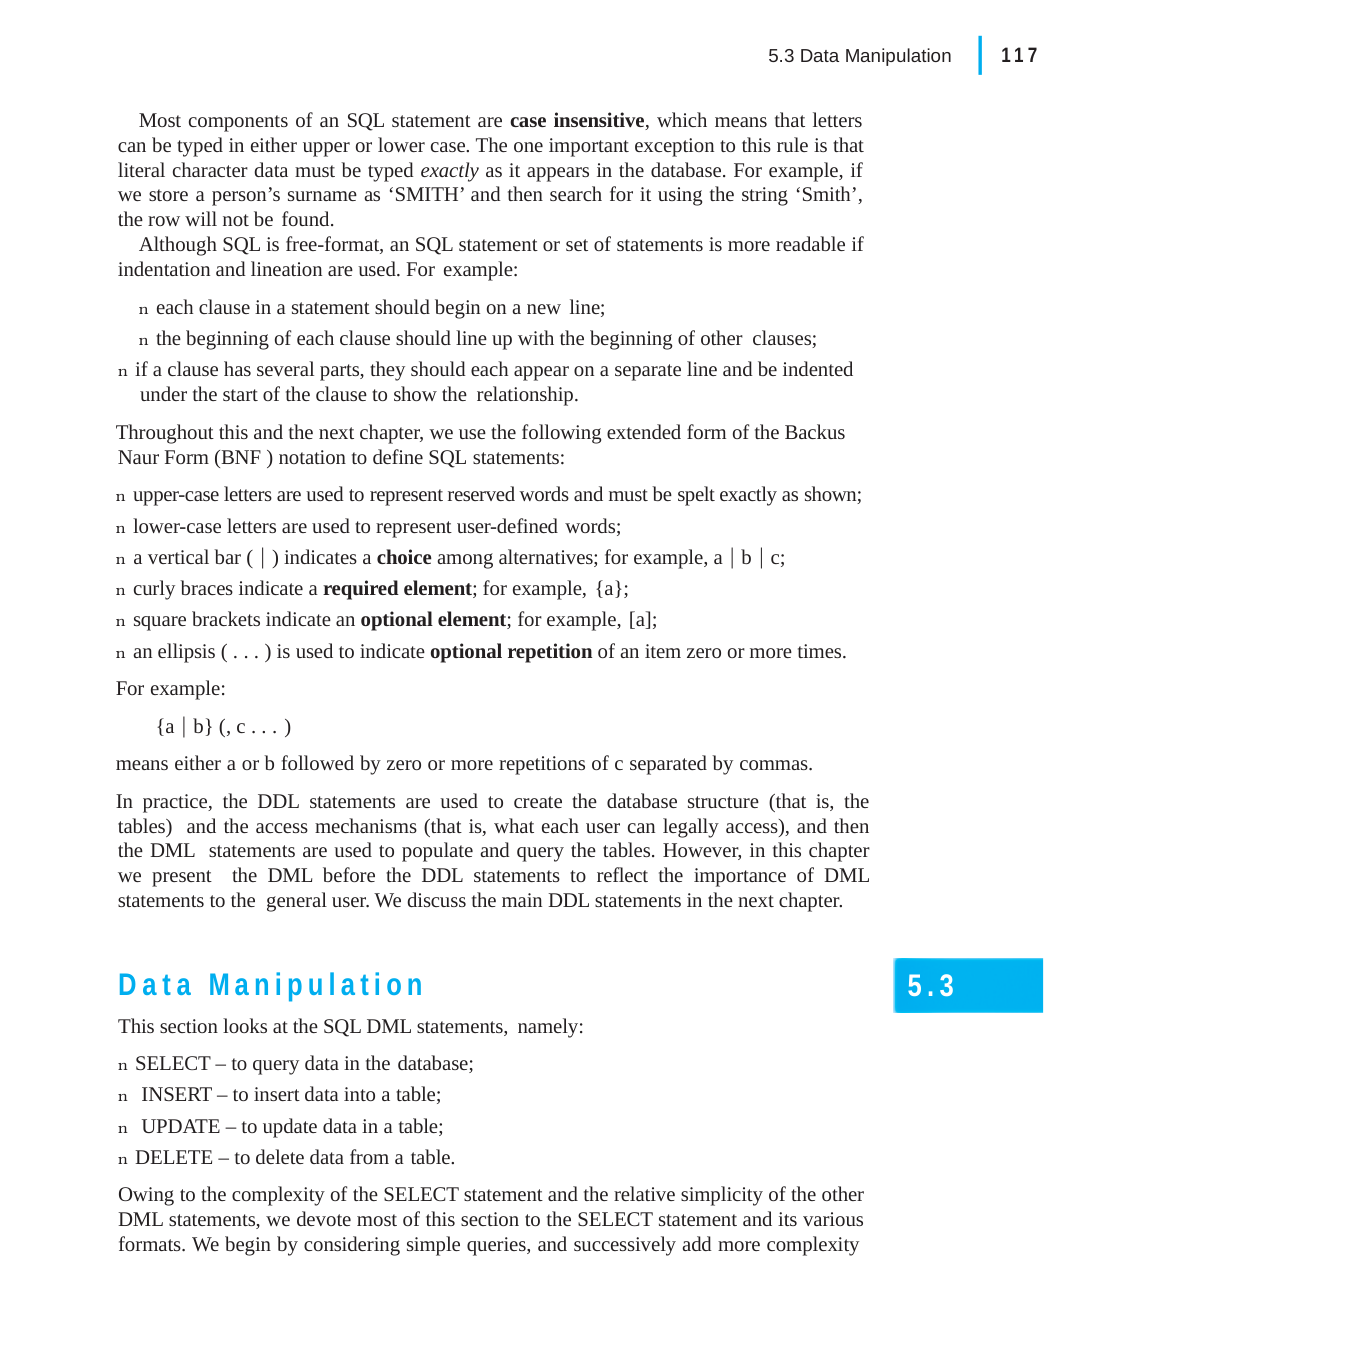

|
117
5.3 Data Manipulation
Most components of an SQL statement are case insensitive, which means that letters  can be typed in either upper or lower case. The one important exception to this rule is that  literal character data must be typed exactly as it appears in the database. For example, if  we store a person’s surname as ‘SMITH’ and then search for it using the string ‘Smith’,  the row will not be found.
Although SQL is free-format, an SQL statement or set of statements is more readable if  indentation and lineation are used. For example:
n each clause in a statement should begin on a new line;
n the beginning of each clause should line up with the beginning of other clauses;
n if a clause has several parts, they should each appear on a separate line and be indented  under the start of the clause to show the relationship.
Throughout this and the next chapter, we use the following extended form of the Backus  Naur Form (BNF ) notation to define SQL statements:
n upper-case letters are used to represent reserved words and must be spelt exactly as shown;
n lower-case letters are used to represent user-defined words;
n a vertical bar ( | ) indicates a choice among alternatives; for example, a | b | c;
n curly braces indicate a required element; for example, {a};
n square brackets indicate an optional element; for example, [a];
n an ellipsis ( . . . ) is used to indicate optional repetition of an item zero or more times.
For example:
{a | b} (, c . . . )
means either a or b followed by zero or more repetitions of c separated by commas.
In practice, the DDL statements are used to create the database structure (that is, the tables)  and the access mechanisms (that is, what each user can legally access), and then the DML  statements are used to populate and query the tables. However, in this chapter we present  the DML before the DDL statements to reflect the importance of DML statements to the  general user. We discuss the main DDL statements in the next chapter.
Data Manipulation
This section looks at the SQL DML statements, namely:
n SELECT – to query data in the database;
n  INSERT – to insert data into a table;
n  UPDATE – to update data in a table;
n DELETE – to delete data from a table.
Owing to the complexity of the SELECT statement and the relative simplicity of the other  DML statements, we devote most of this section to the SELECT statement and its various  formats. We begin by considering simple queries, and successively add more complexity

5.3